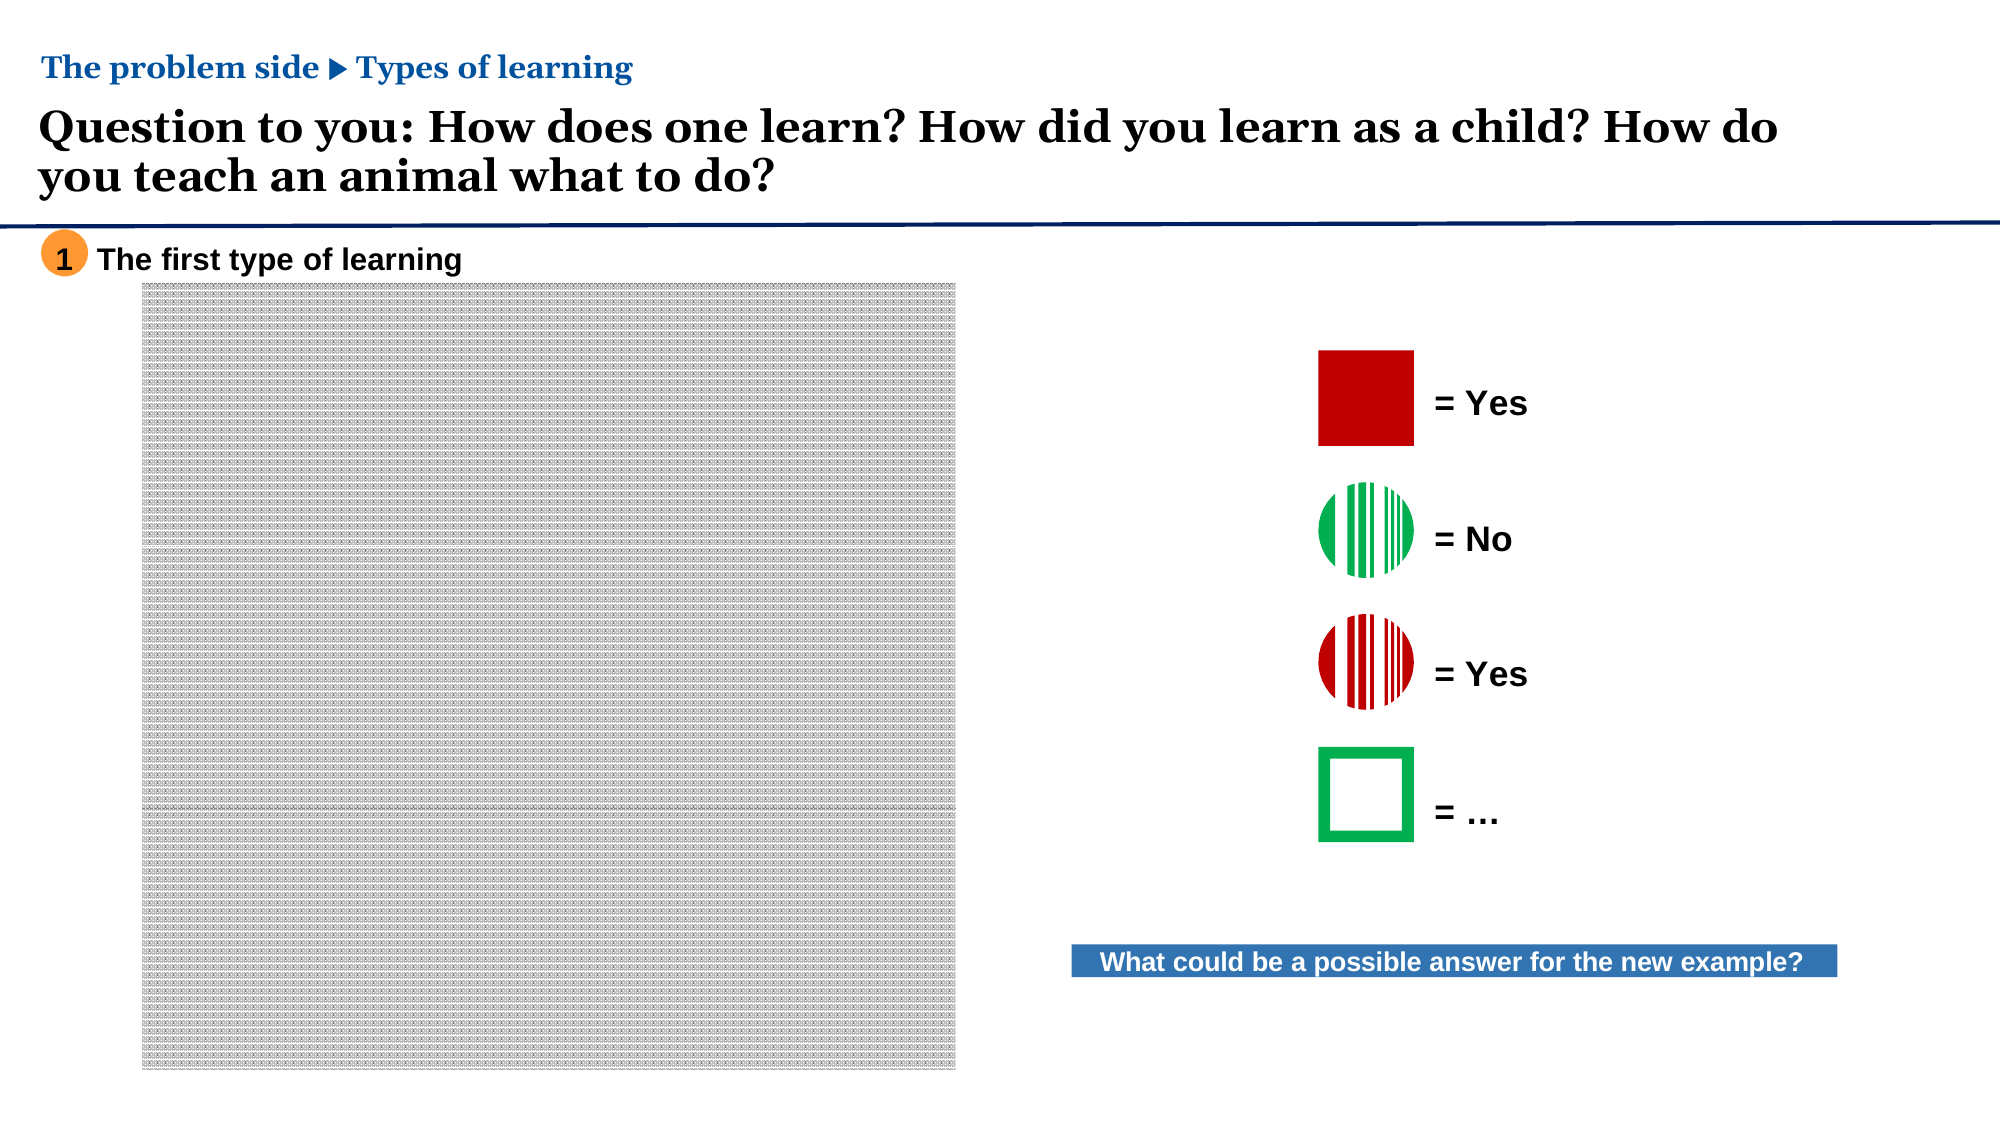

The problem side ▶ Types of learning
Question to you: How does one learn? How did you learn as a child? How do you teach an animal what to do?

1	The first type of learning

= Yes

= No

= Yes

= …

4

What could be a possible answer for the new example?
W
h
a
t
c
o
u
l
d
b
e
a
p
o
s
s
i
b
l
e
a
n
s
w
e
r
f
o
r
t
h
e
n
e
w
e
x
a
m
p
l
e
?